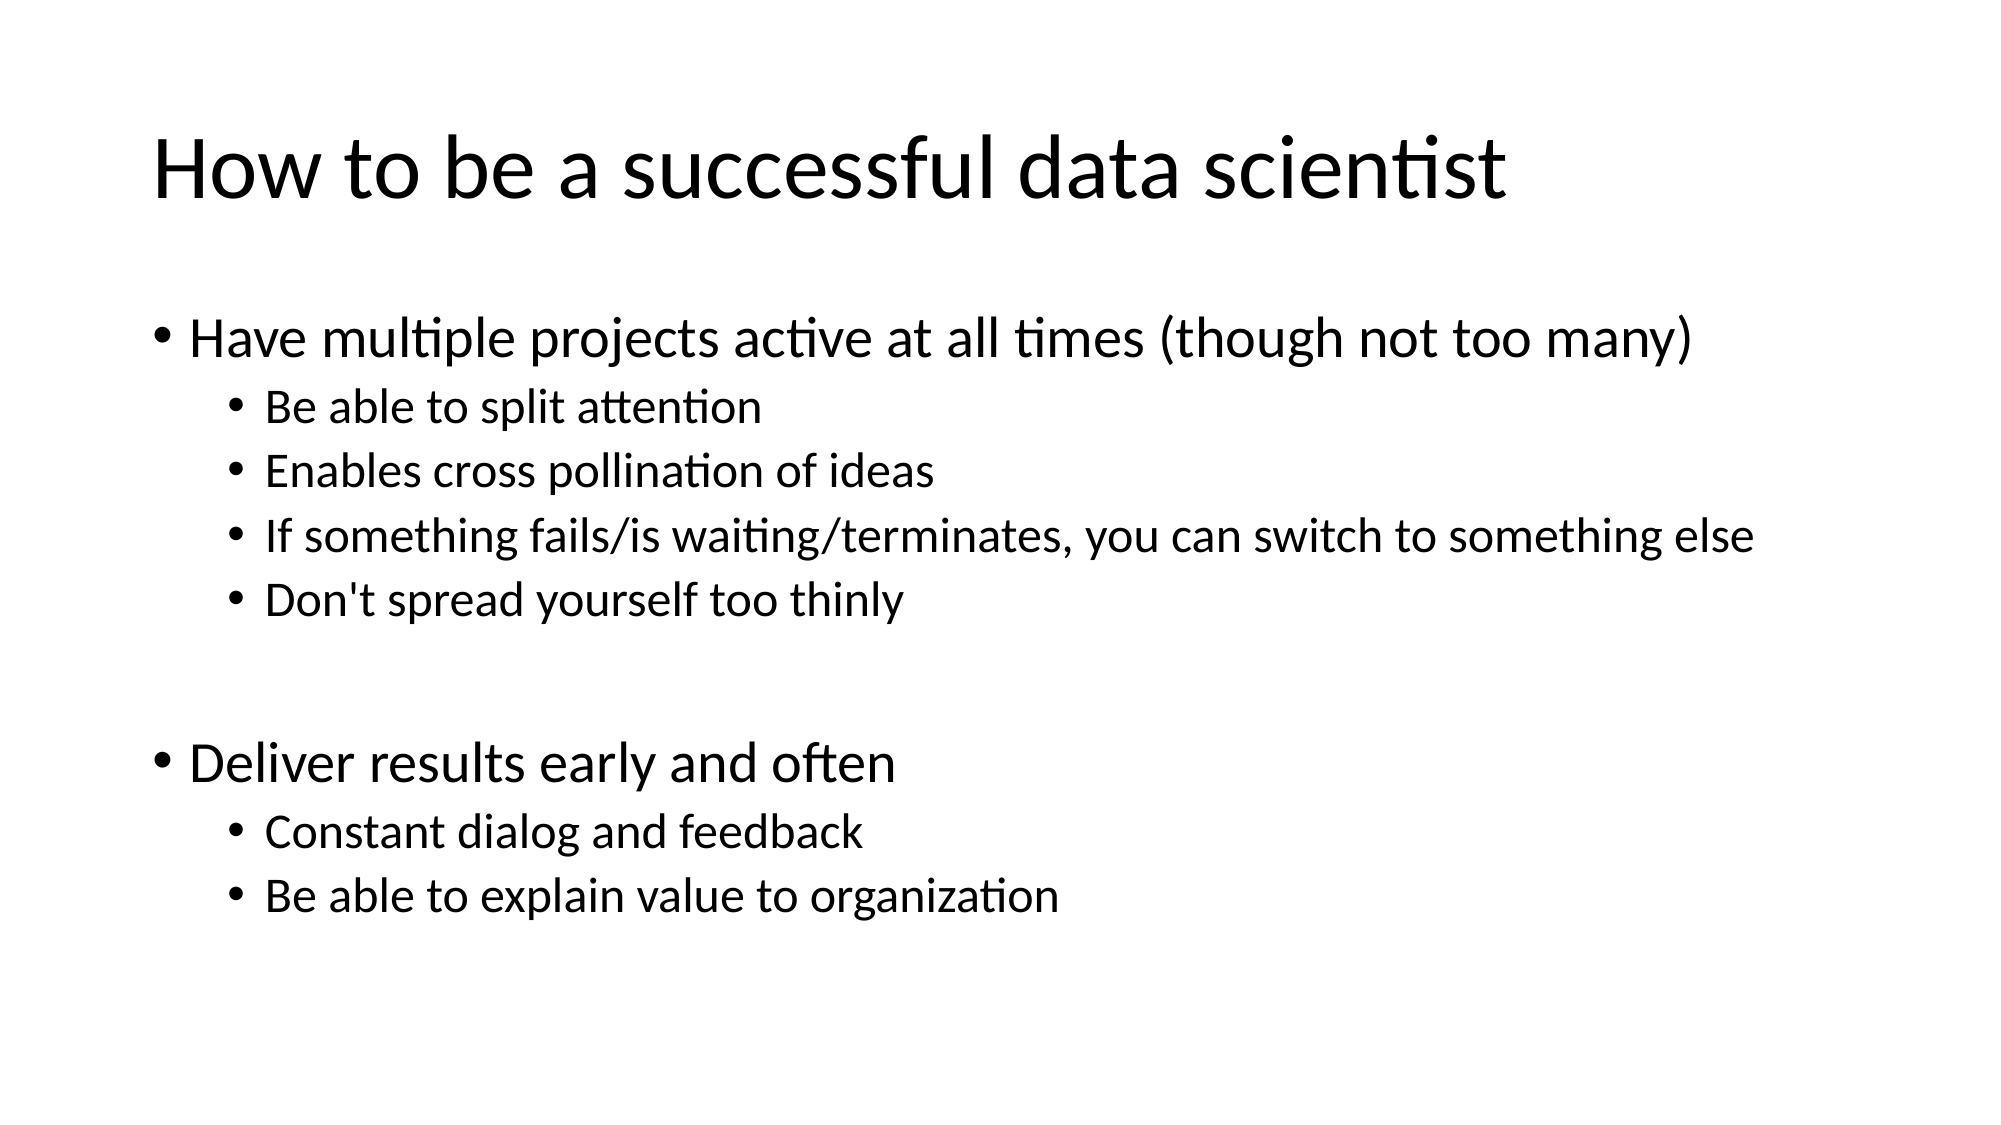

# How to be a successful data scientist
Have multiple projects active at all times (though not too many)
Be able to split attention
Enables cross pollination of ideas
If something fails/is waiting/terminates, you can switch to something else
Don't spread yourself too thinly

Deliver results early and often
Constant dialog and feedback
Be able to explain value to organization